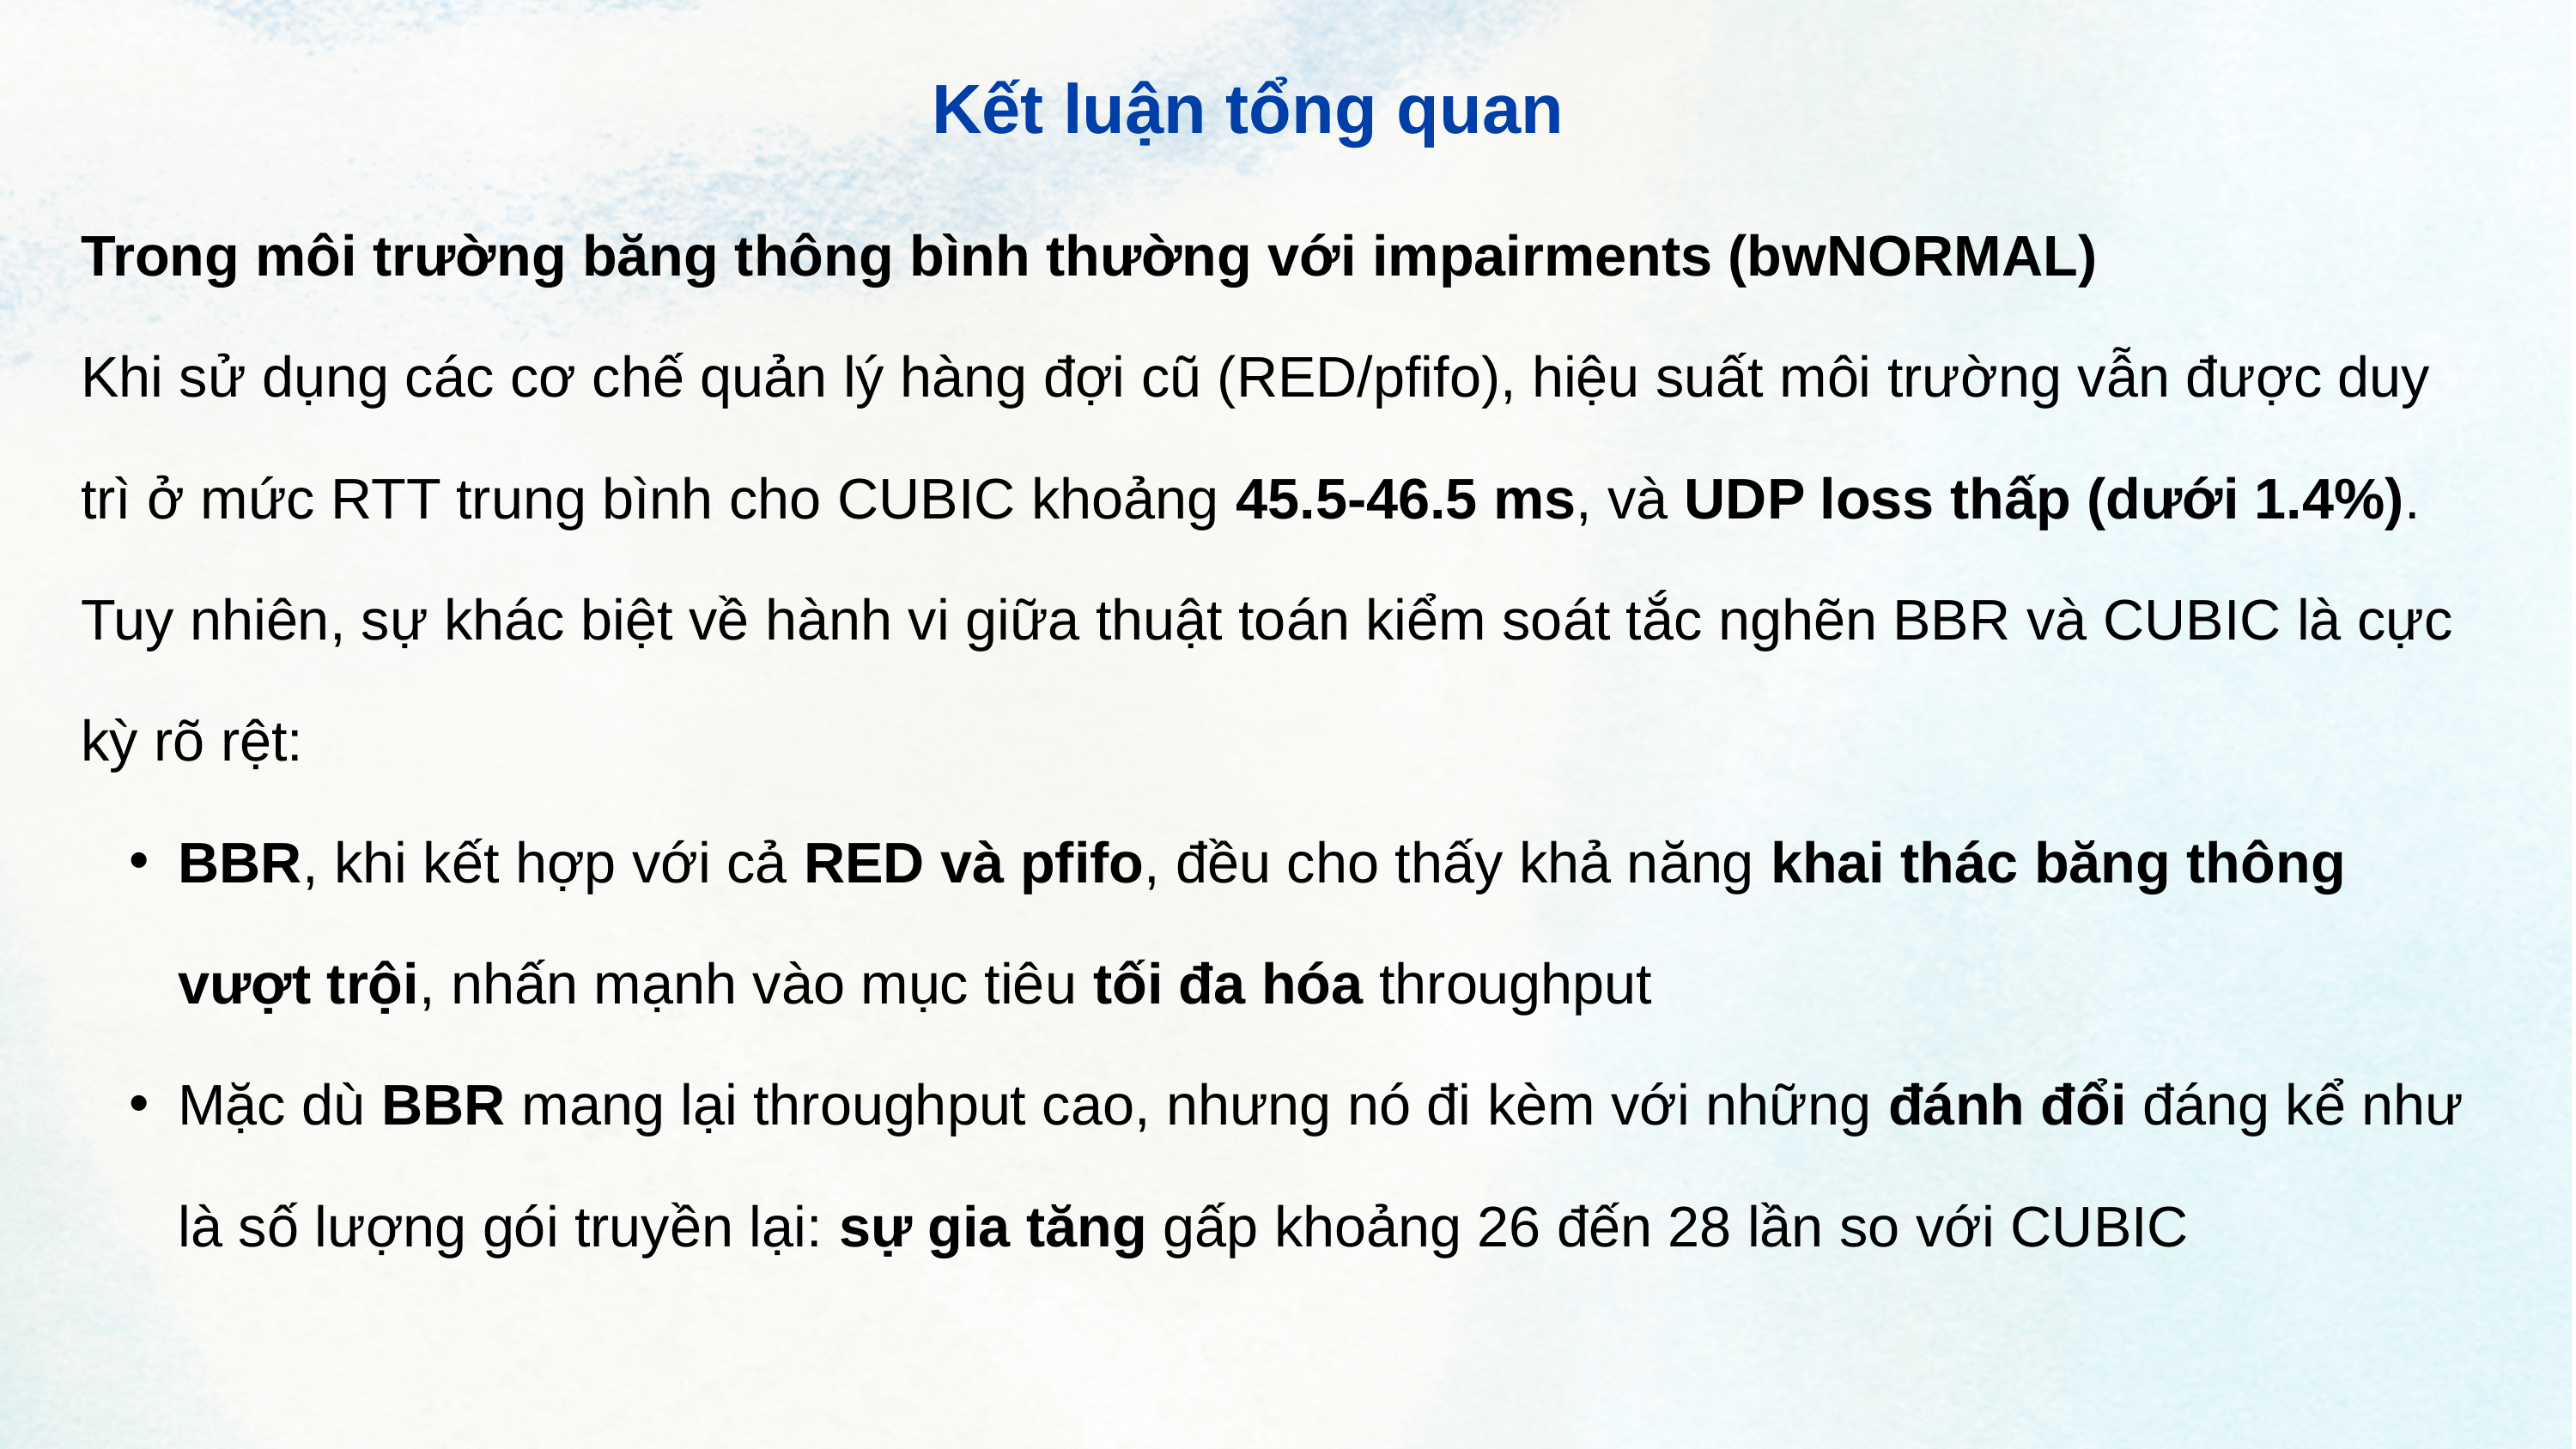

Kết luận tổng quan
Trong môi trường băng thông bình thường với impairments (bwNORMAL)
Khi sử dụng các cơ chế quản lý hàng đợi cũ (RED/pfifo), hiệu suất môi trường vẫn được duy trì ở mức RTT trung bình cho CUBIC khoảng 45.5-46.5 ms, và UDP loss thấp (dưới 1.4%). Tuy nhiên, sự khác biệt về hành vi giữa thuật toán kiểm soát tắc nghẽn BBR và CUBIC là cực kỳ rõ rệt:
BBR, khi kết hợp với cả RED và pfifo, đều cho thấy khả năng khai thác băng thông vượt trội, nhấn mạnh vào mục tiêu tối đa hóa throughput
Mặc dù BBR mang lại throughput cao, nhưng nó đi kèm với những đánh đổi đáng kể như là số lượng gói truyền lại: sự gia tăng gấp khoảng 26 đến 28 lần so với CUBIC